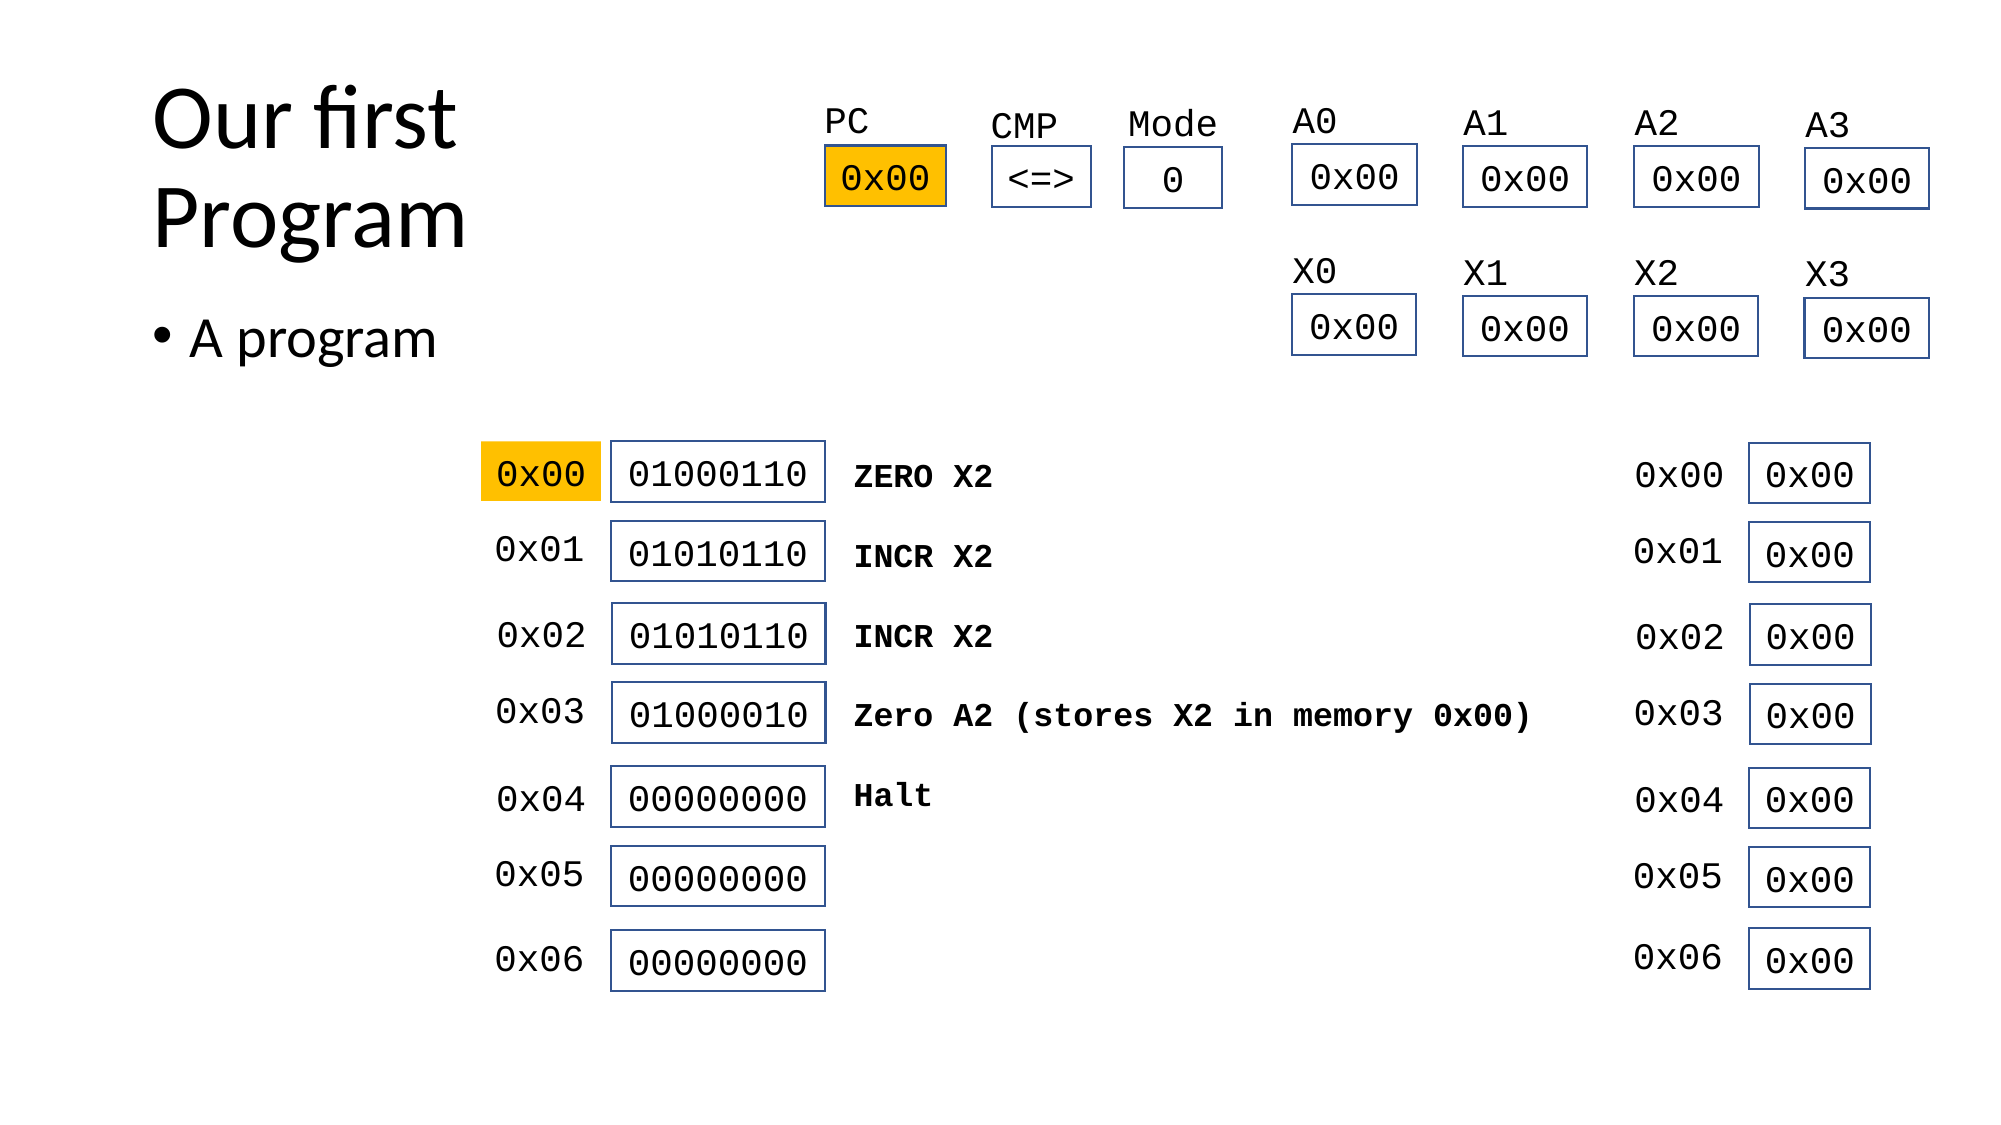

# Our first Program
PC
A0
A1
A2
Mode
A3
CMP
0x00
0x00
0x00
0x00
<=>
0
0x00
X0
X1
X2
X3
0x00
0x00
0x00
0x00
A program
0x00
01000110
0x00
0x00
ZERO X2

INCR X2

INCR X2

Zero A2 (stores X2 in memory 0x00)

Halt

0x01
0x01
01010110
0x00
0x02
01010110
0x02
0x00
0x03
0x03
01000010
0x00
0x04
00000000
0x04
0x00
0x05
0x05
00000000
0x00
0x06
0x06
0x00
00000000